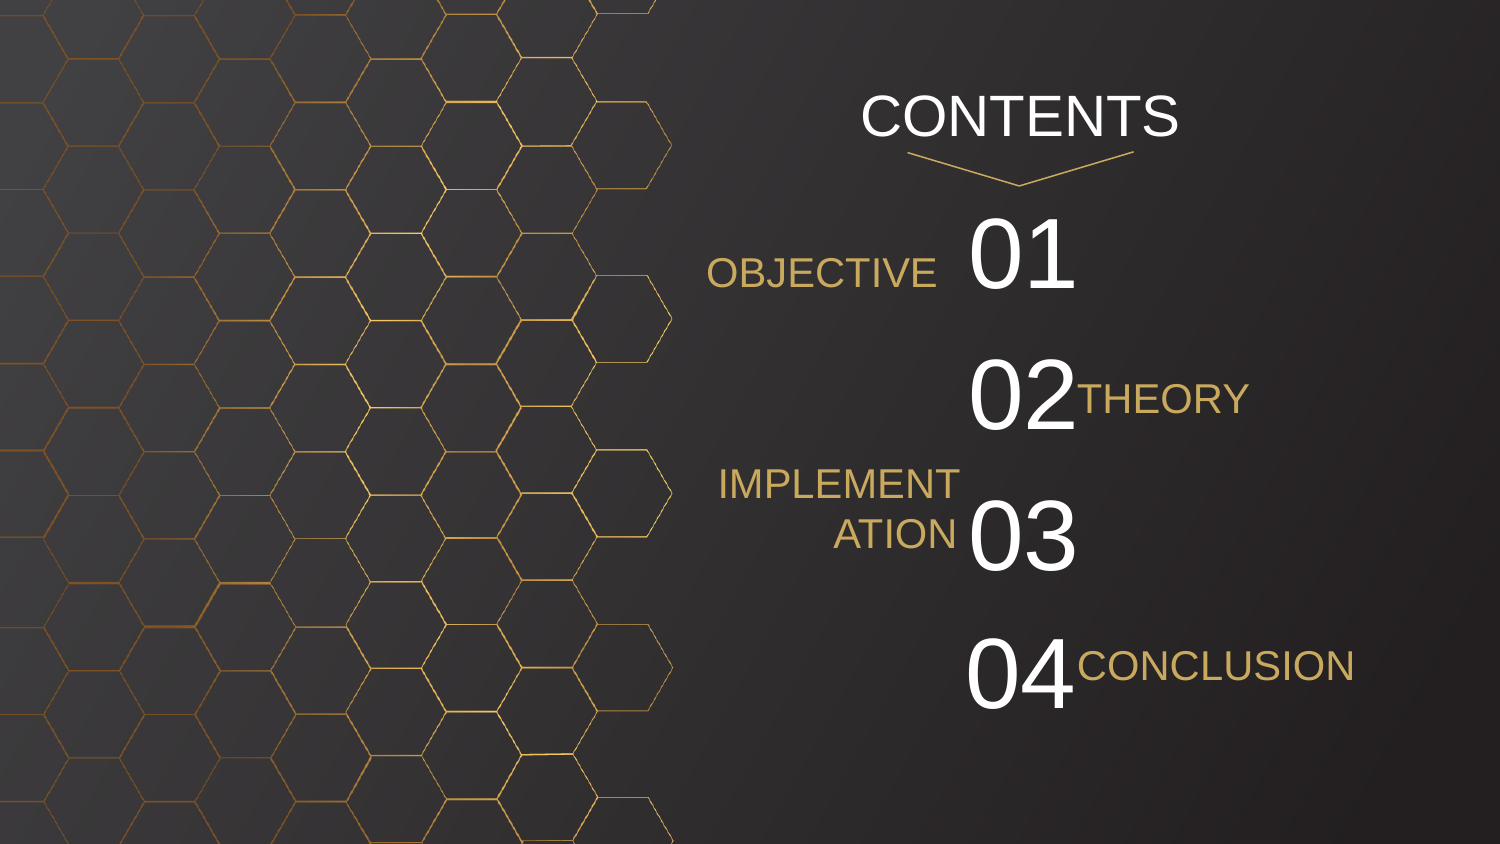

CONTENTS

01
# OBJECTIVE
02
THEORY
IMPLEMENTATION
03
04
CONCLUSION